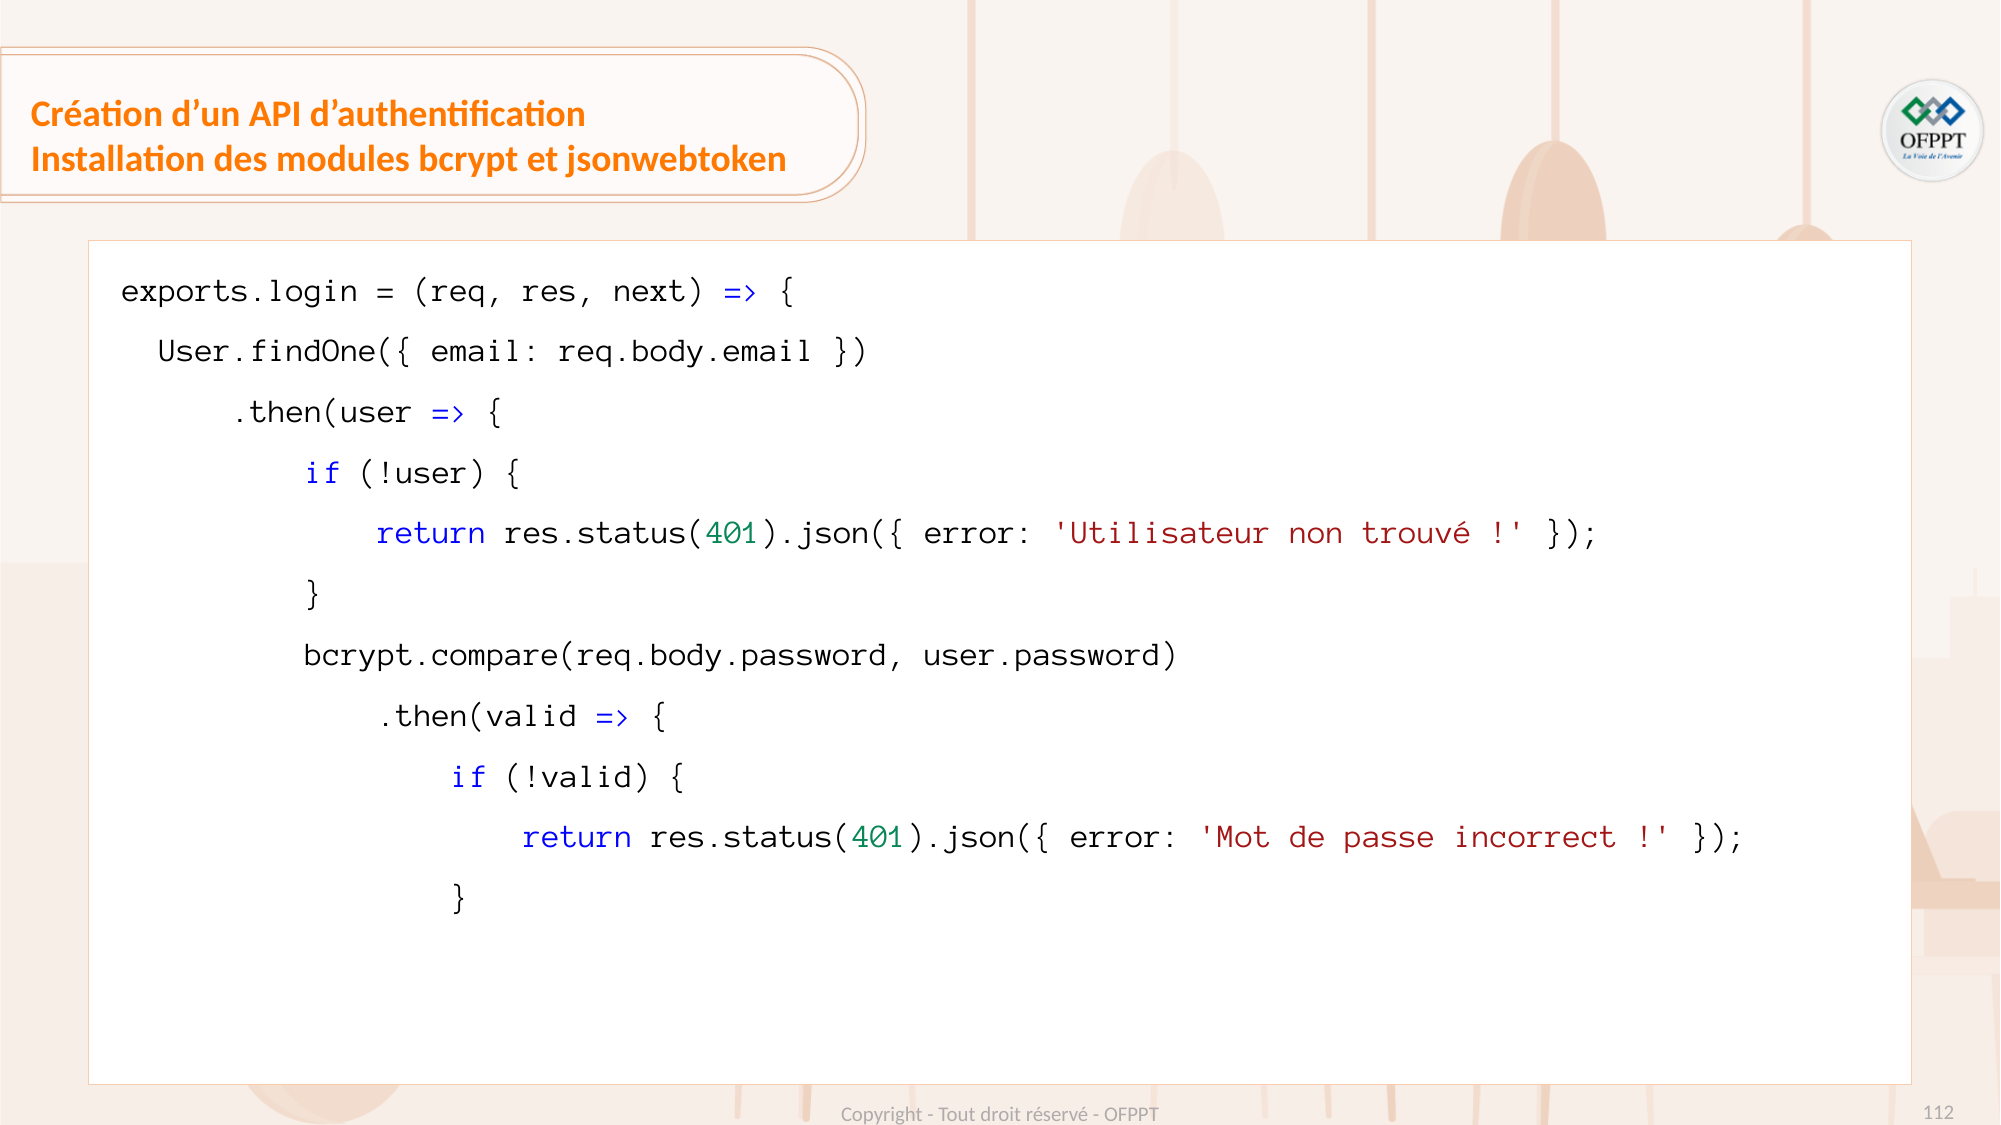

Création d’un API d’authentification
Installation des modules bcrypt et jsonwebtoken
exports.login = (req, res, next) => {
  User.findOne({ email: req.body.email })
      .then(user => {
          if (!user) {
              return res.status(401).json({ error: 'Utilisateur non trouvé !' });
          }
          bcrypt.compare(req.body.password, user.password)
              .then(valid => {
                  if (!valid) {
                      return res.status(401).json({ error: 'Mot de passe incorrect !' });
                  }